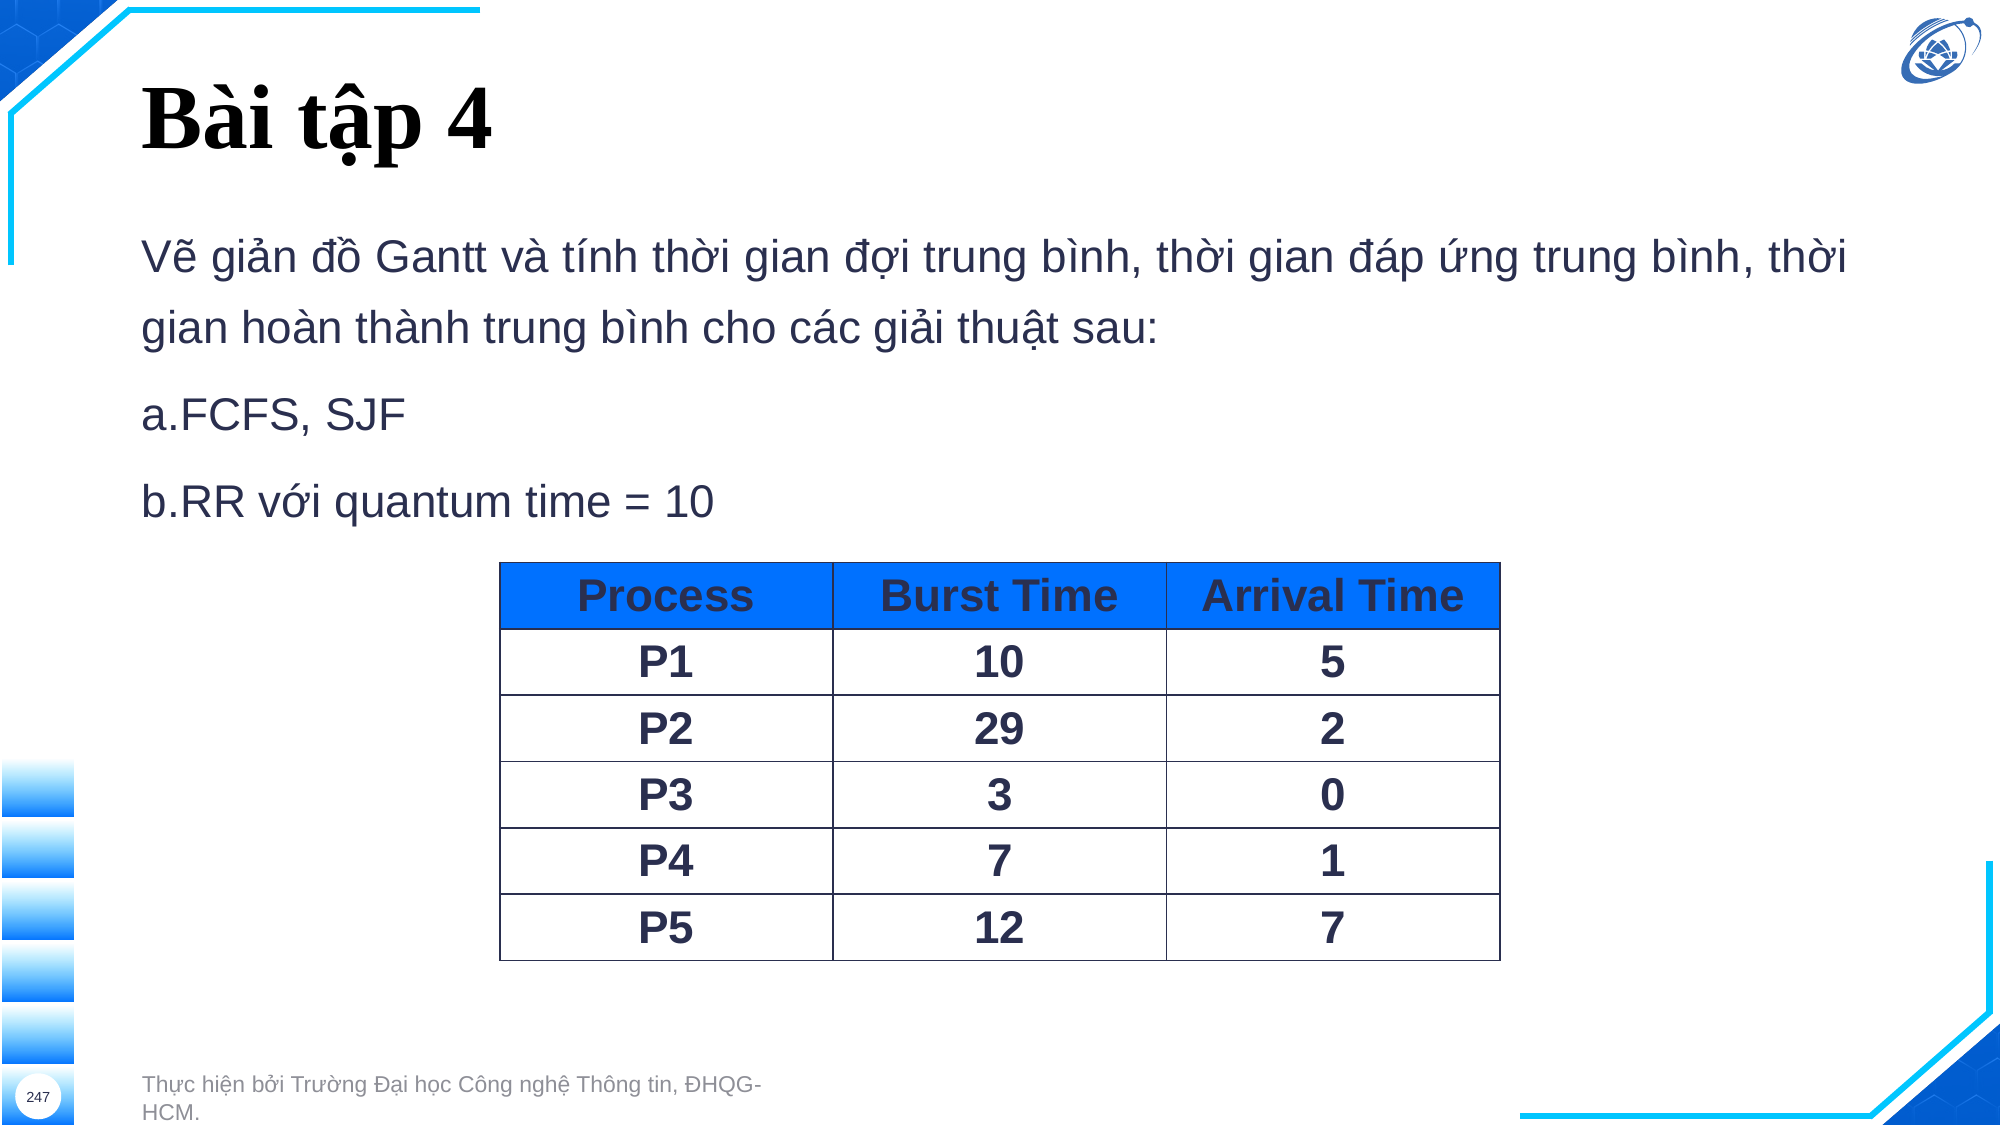

# Bài tập 4
Vẽ giản đồ Gantt và tính thời gian đợi trung bình, thời gian đáp ứng trung bình, thời gian hoàn thành trung bình cho các giải thuật sau:
FCFS, SJF
RR với quantum time = 10
| Process | Burst Time | Arrival Time |
| --- | --- | --- |
| P1 | 10 | 5 |
| P2 | 29 | 2 |
| P3 | 3 | 0 |
| P4 | 7 | 1 |
| P5 | 12 | 7 |
Thực hiện bởi Trường Đại học Công nghệ Thông tin, ĐHQG-HCM.
247